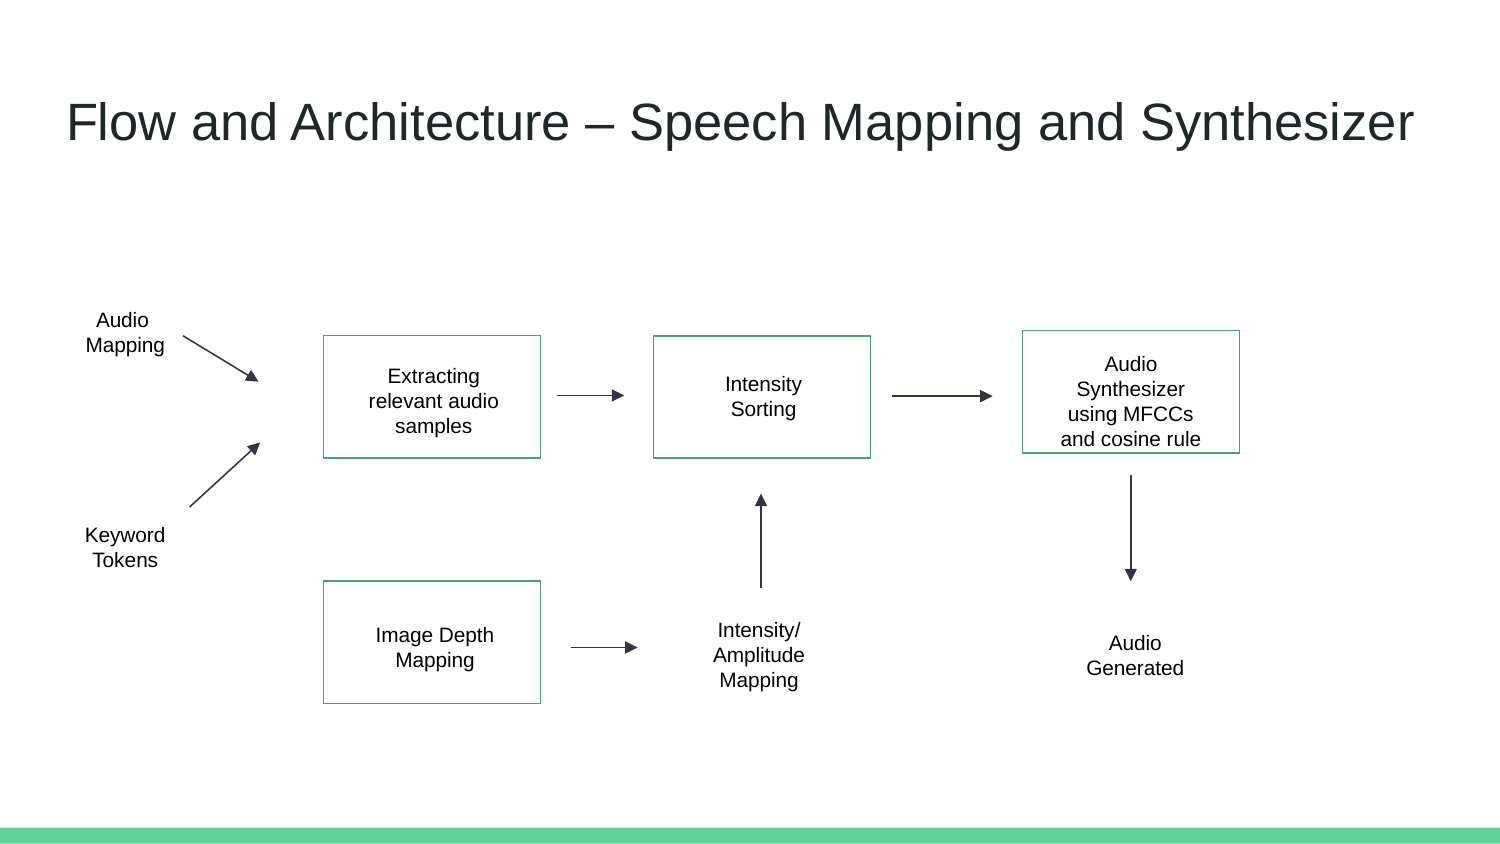

# Flow and Architecture – Speech Mapping and Synthesizer

Audio
Mapping

Audio Synthesizer using MFCCs and cosine rule

Extracting relevant audio samples
Intensity Sorting
Keyword Tokens

Intensity/ Amplitude Mapping
Image Depth Mapping
Audio Generated